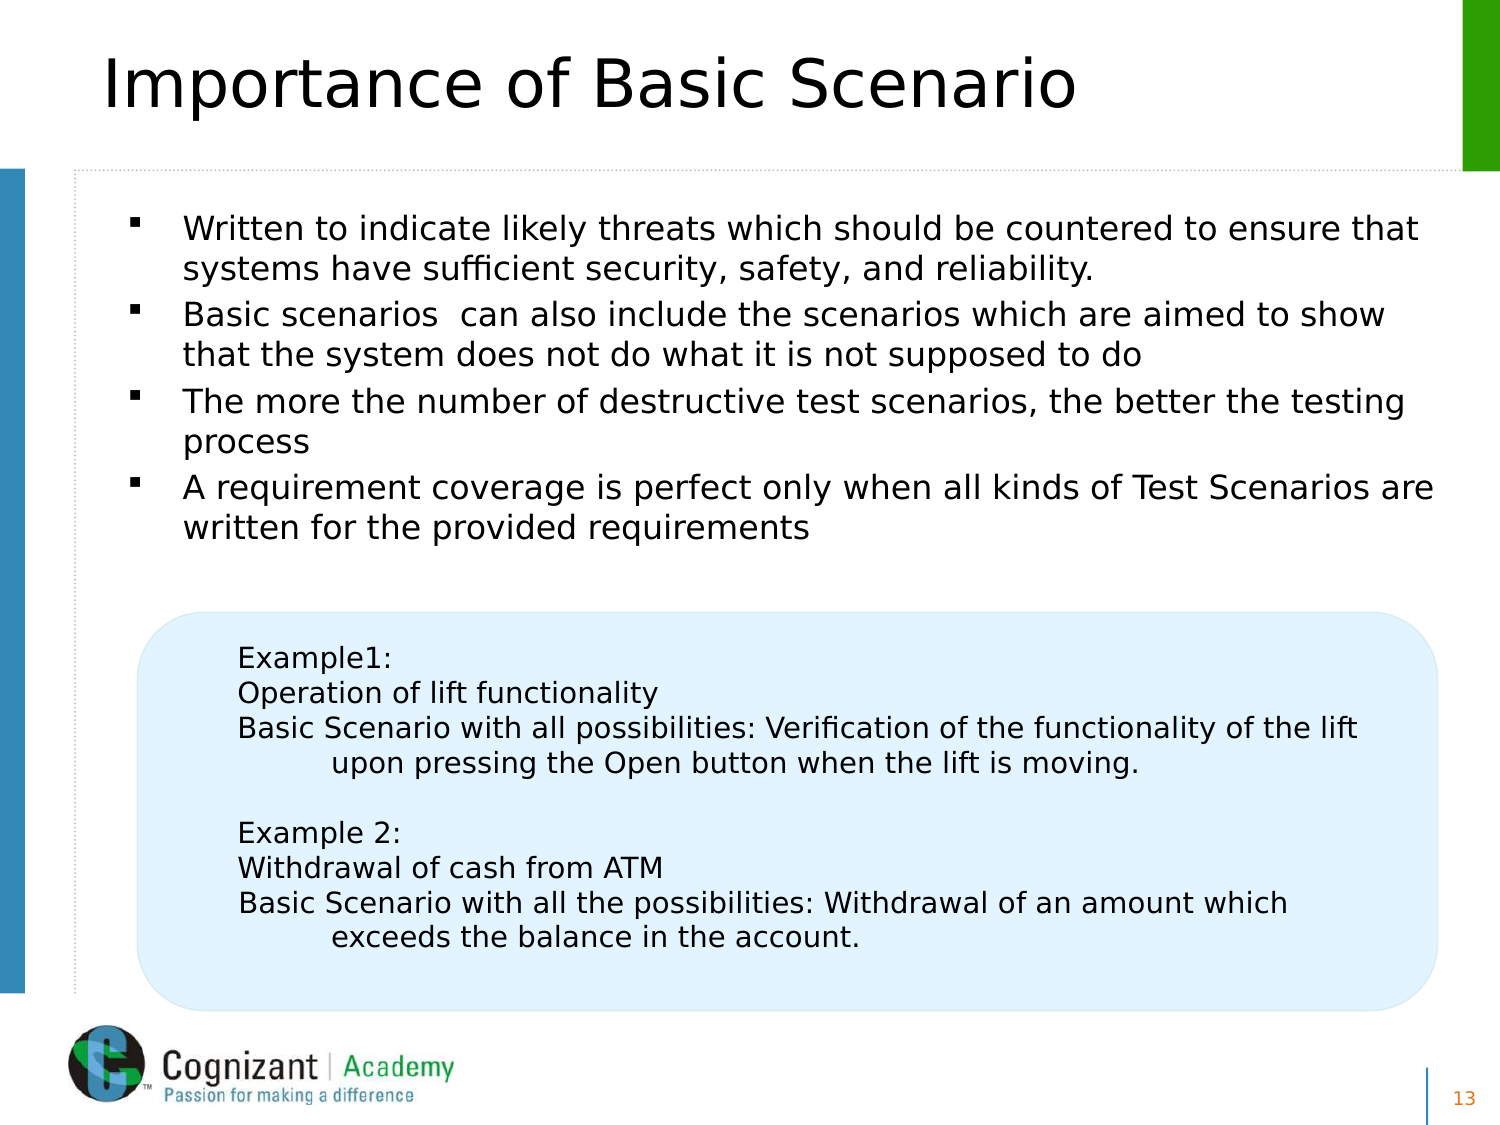

# Importance of Basic Scenario
Written to indicate likely threats which should be countered to ensure that systems have sufficient security, safety, and reliability.
Basic scenarios  can also include the scenarios which are aimed to show that the system does not do what it is not supposed to do
The more the number of destructive test scenarios, the better the testing process
A requirement coverage is perfect only when all kinds of Test Scenarios are written for the provided requirements

Example1:
Operation of lift functionality
Basic Scenario with all possibilities: Verification of the functionality of the lift upon pressing the Open button when the lift is moving.

Example 2:
Withdrawal of cash from ATM
Basic Scenario with all the possibilities: Withdrawal of an amount which exceeds the balance in the account.

13